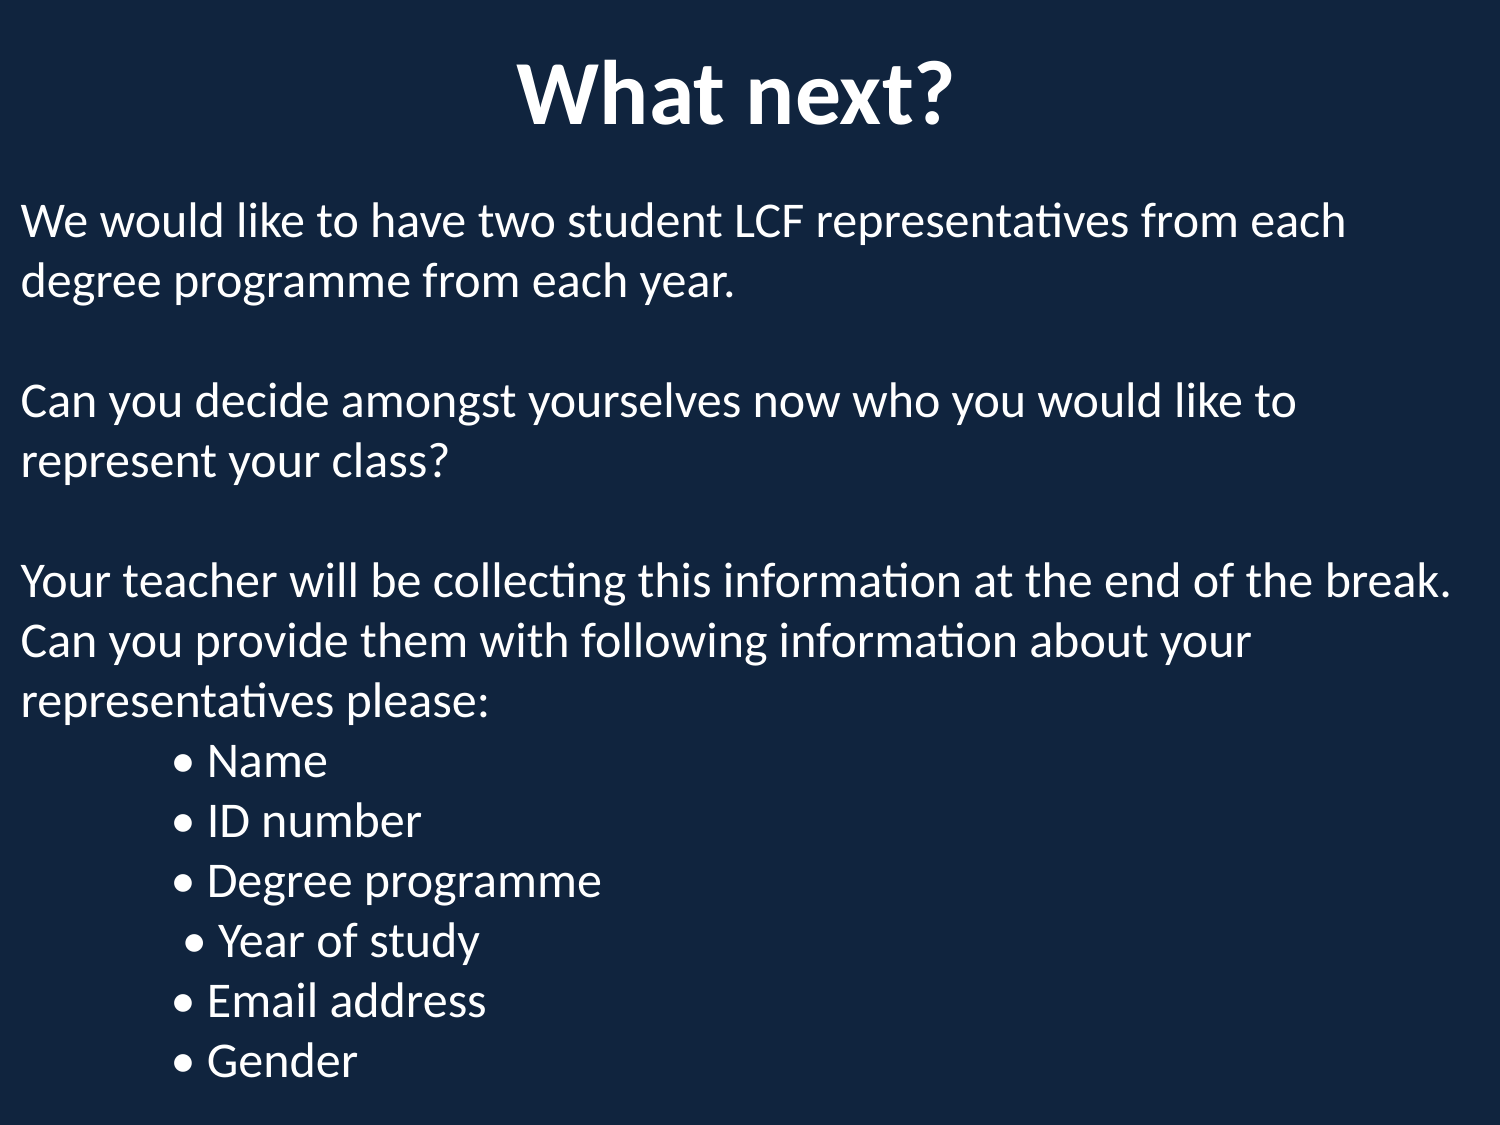

What next?

We would like to have two student LCF representatives from each degree programme from each year.

Can you decide amongst yourselves now who you would like to represent your class?

Your teacher will be collecting this information at the end of the break. Can you provide them with following information about your representatives please:
	• Name
	• ID number
	• Degree programme
	 • Year of study
	• Email address
	• Gender